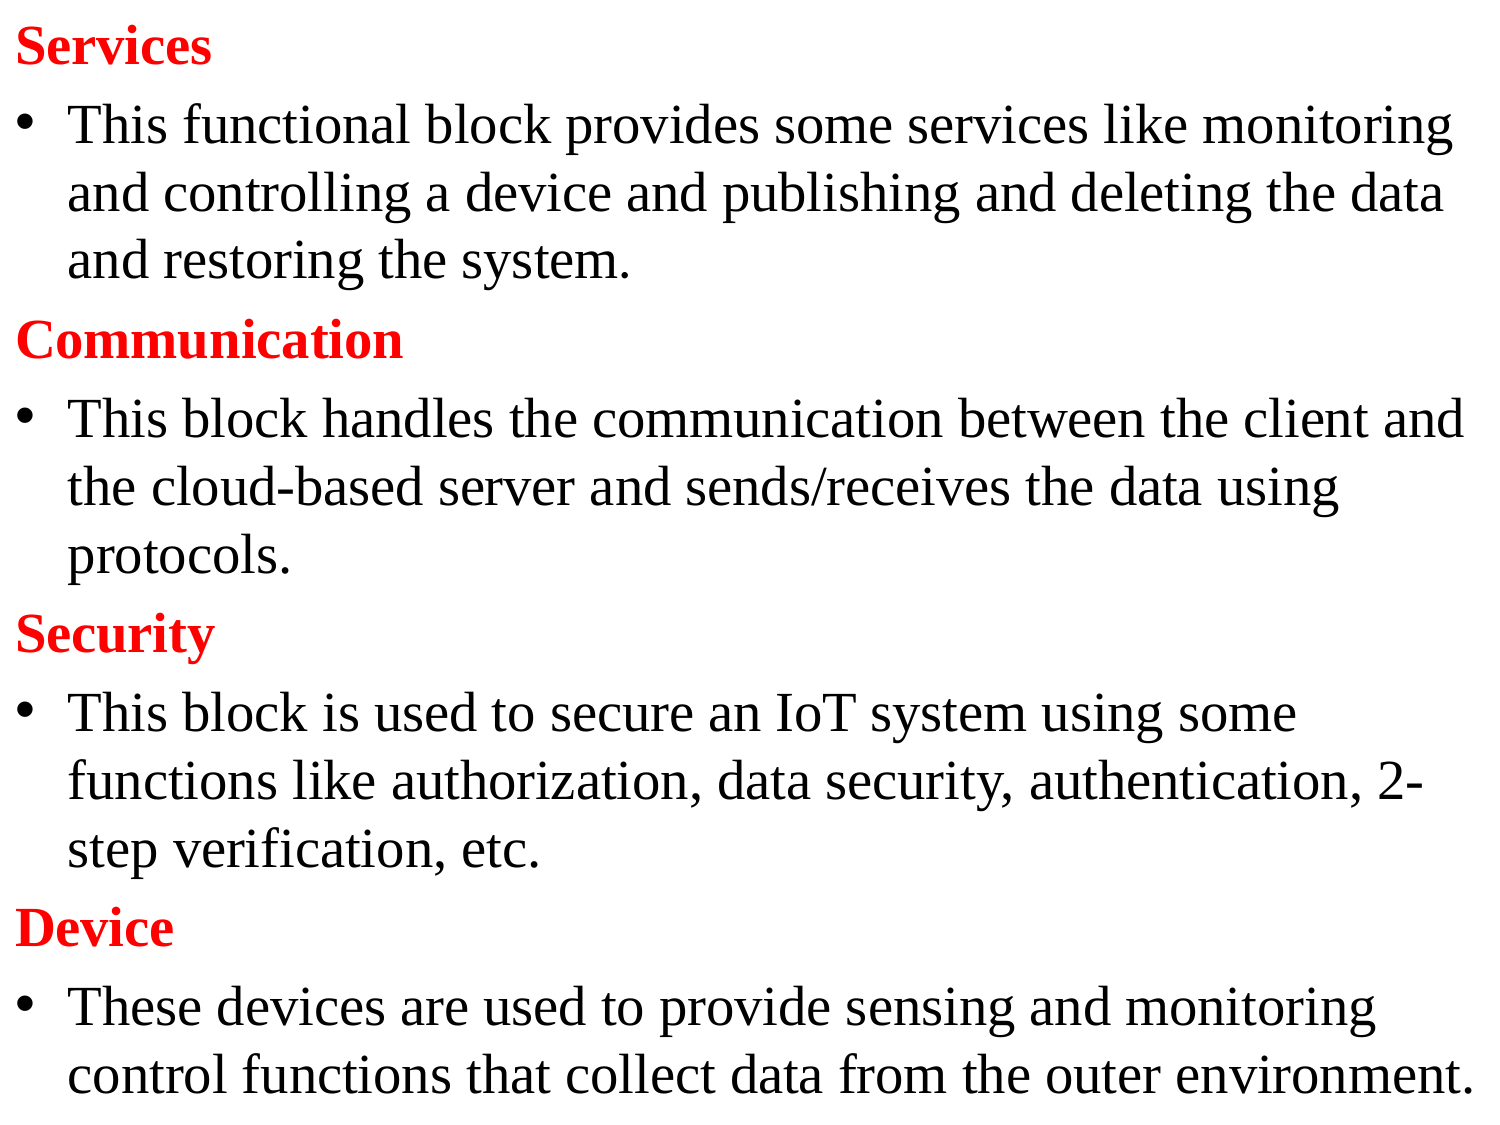

Services
This functional block provides some services like monitoring and controlling a device and publishing and deleting the data and restoring the system.
Communication
This block handles the communication between the client and the cloud-based server and sends/receives the data using protocols.
Security
This block is used to secure an IoT system using some functions like authorization, data security, authentication, 2-step verification, etc.
Device
These devices are used to provide sensing and monitoring control functions that collect data from the outer environment.